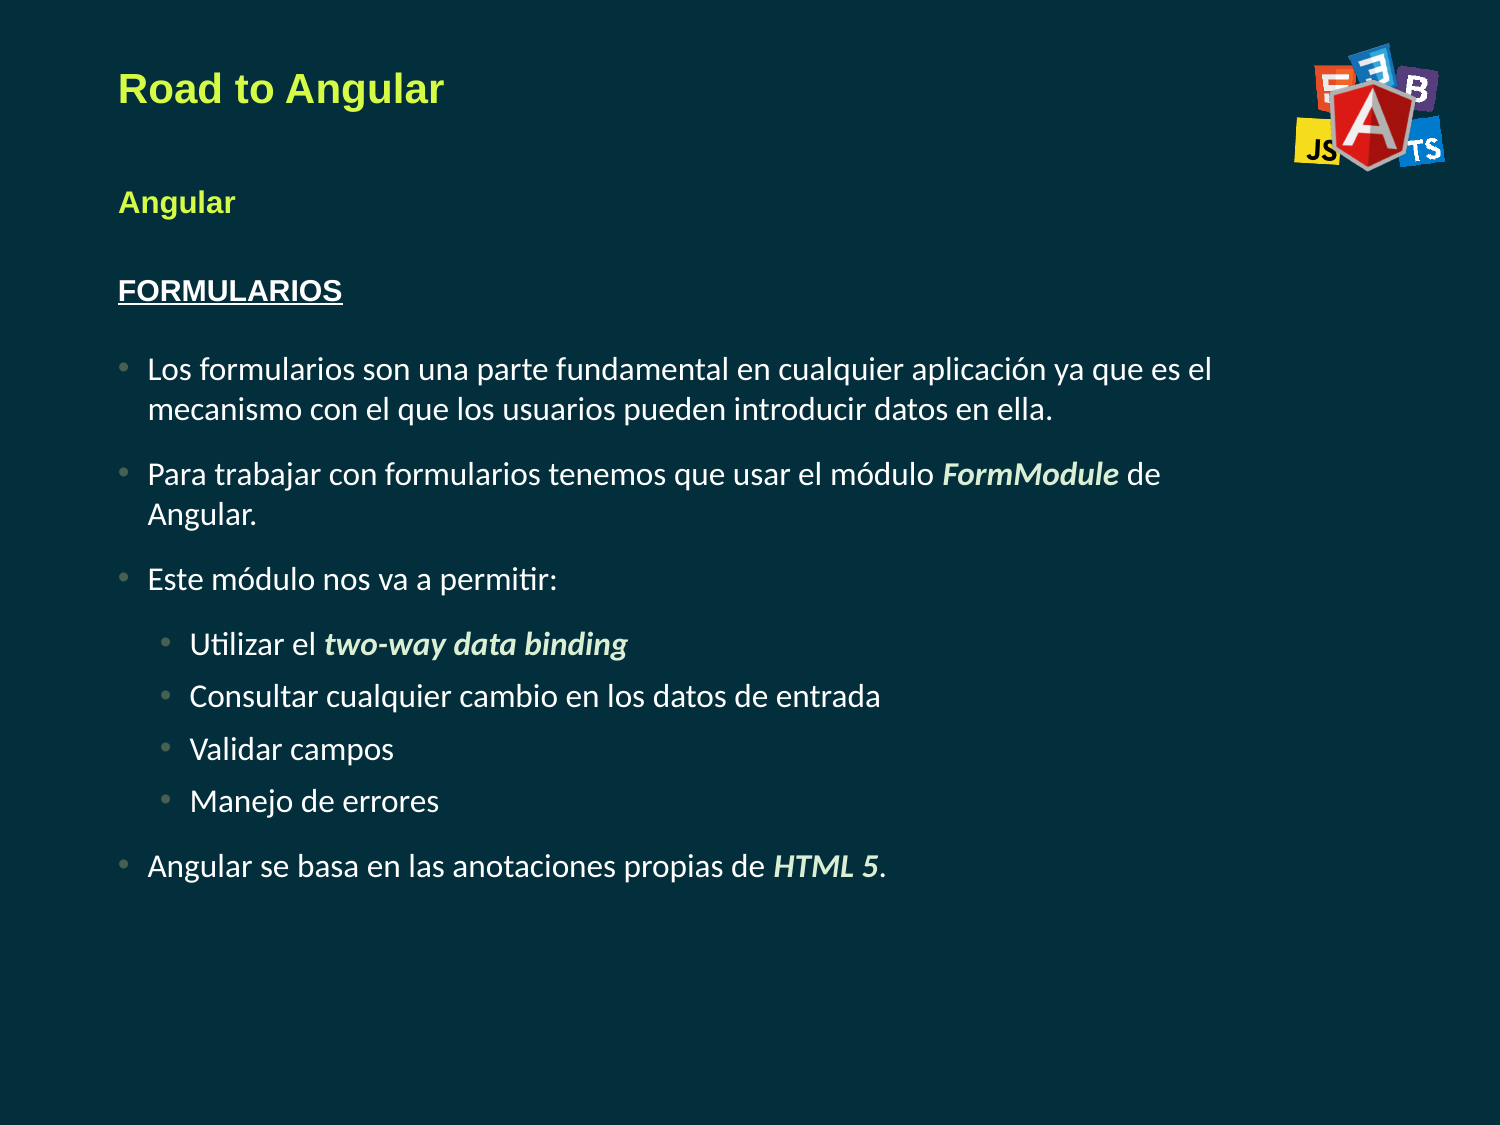

# Road to Angular
Angular
FORMULARIOS

Los formularios son una parte fundamental en cualquier aplicación ya que es el mecanismo con el que los usuarios pueden introducir datos en ella.
Para trabajar con formularios tenemos que usar el módulo FormModule de Angular.
Este módulo nos va a permitir:
Utilizar el two-way data binding
Consultar cualquier cambio en los datos de entrada
Validar campos
Manejo de errores
Angular se basa en las anotaciones propias de HTML 5.